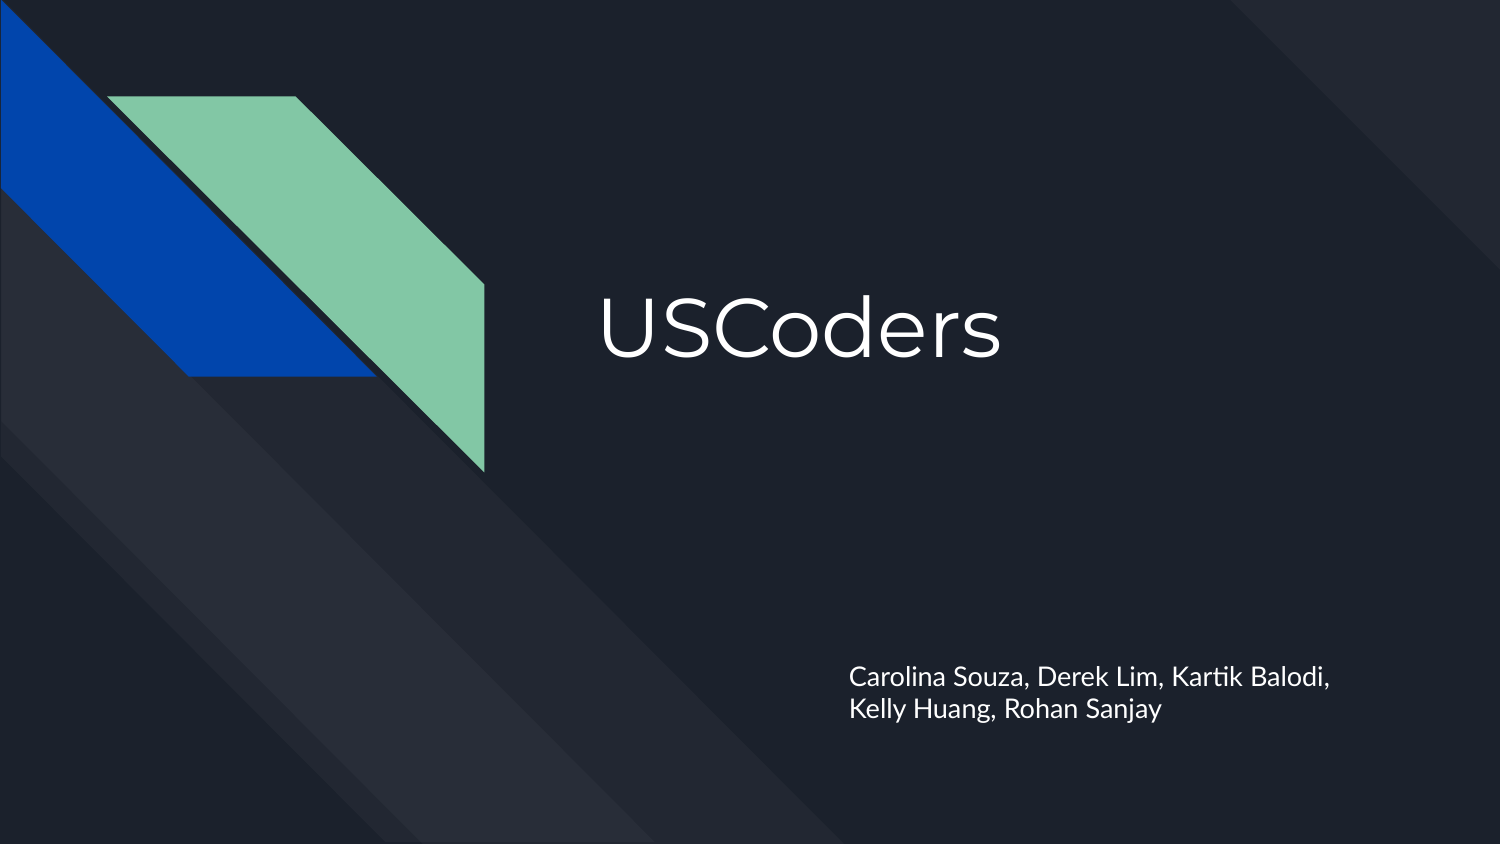

# USCoders
Carolina Souza, Derek Lim, Kartik Balodi, Kelly Huang, Rohan Sanjay